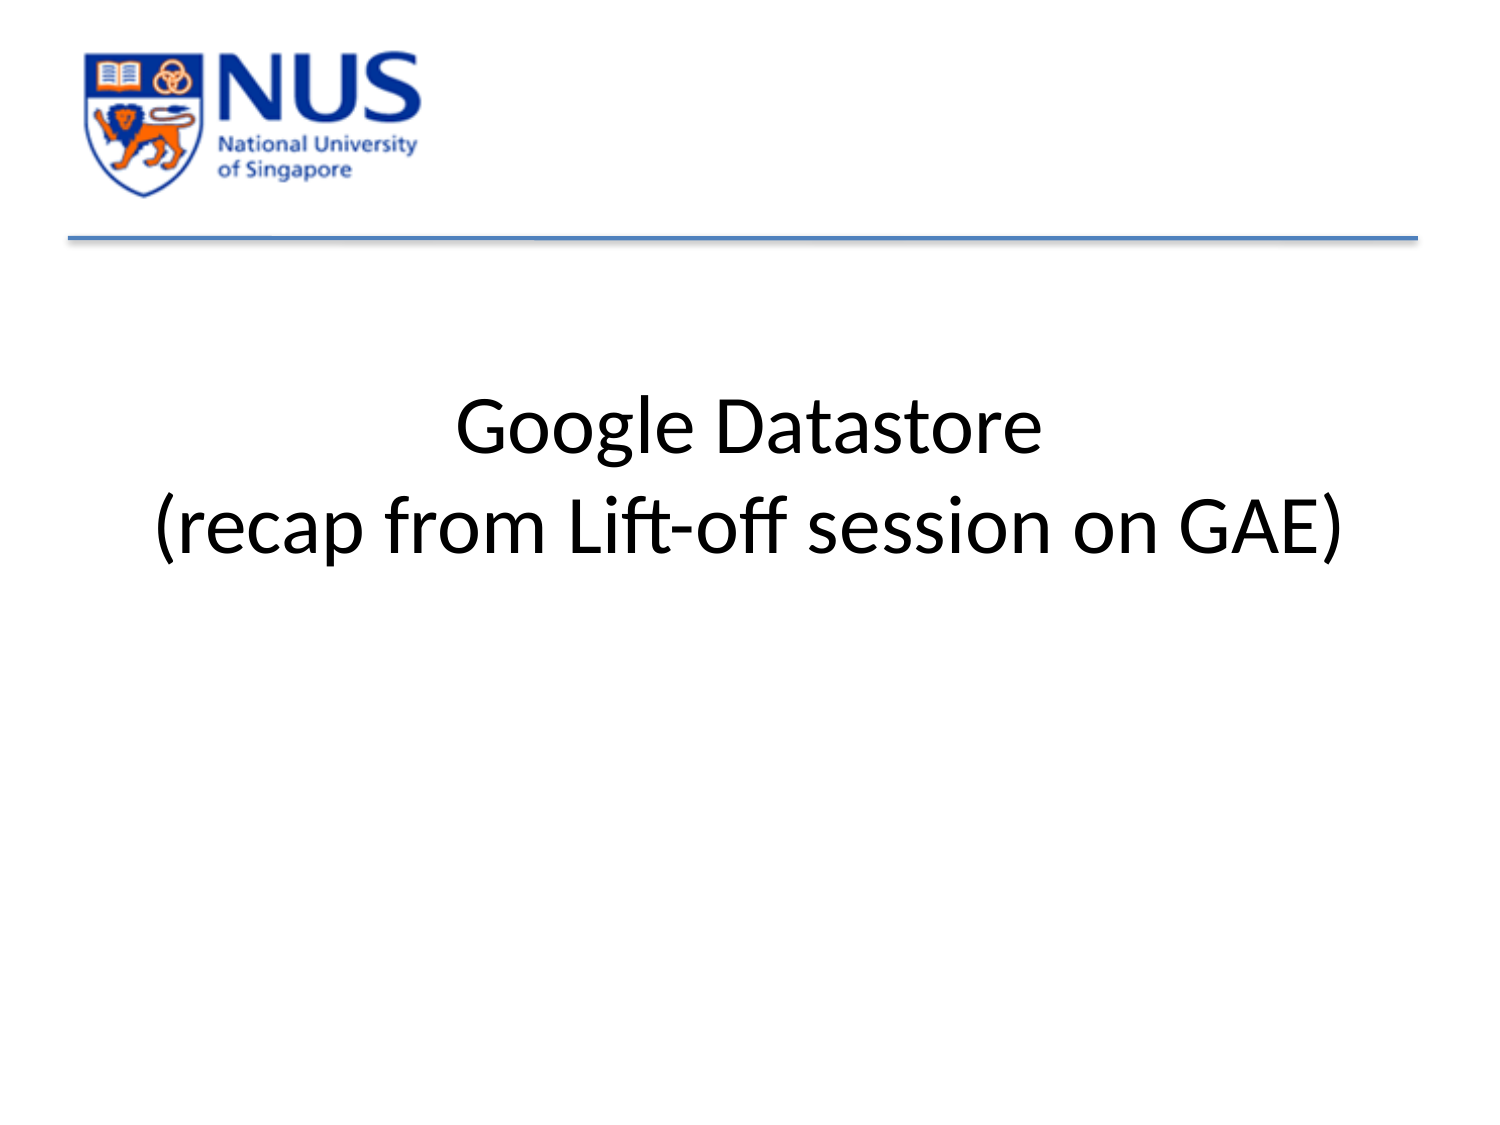

# Google Datastore (recap from Lift-off session on GAE)